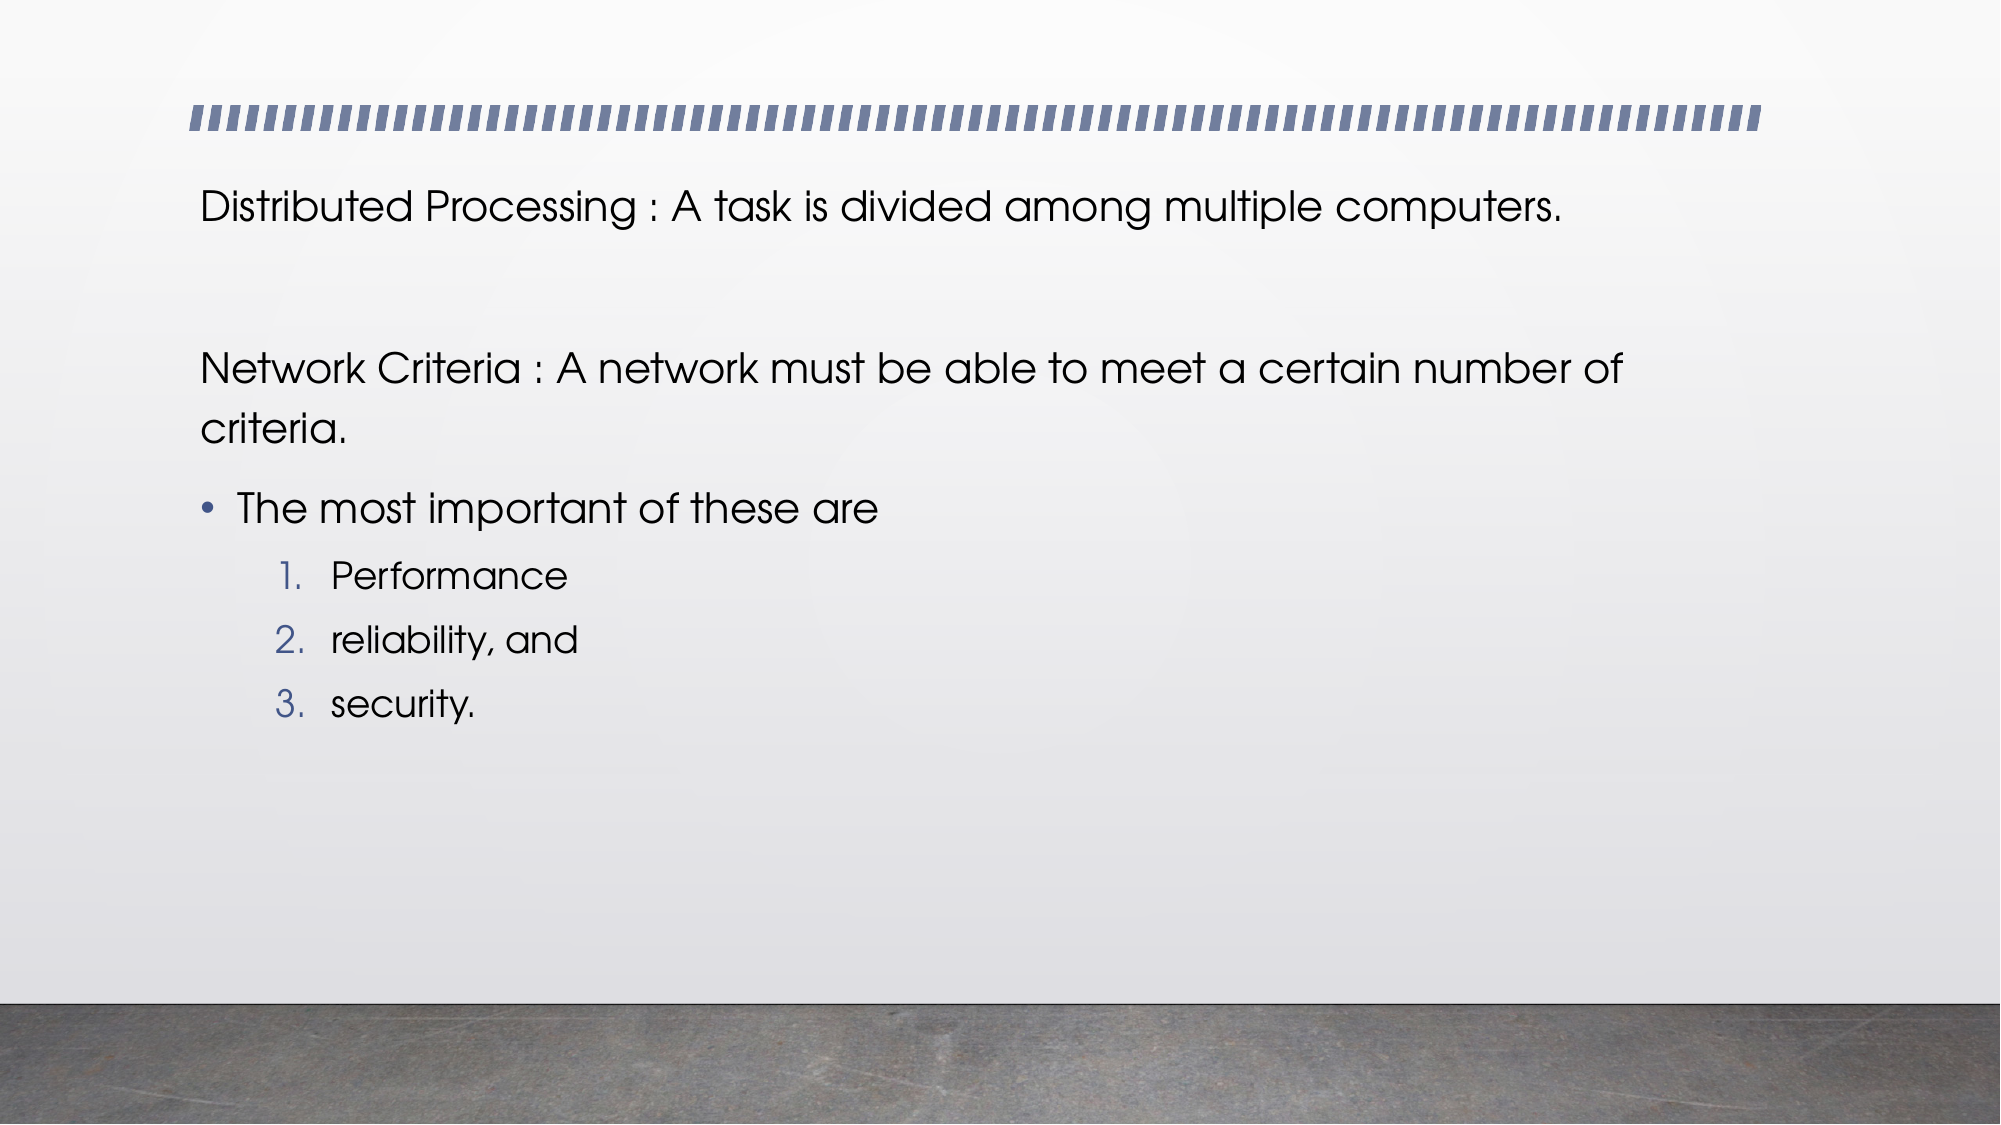

Distributed Processing : A task is divided among multiple computers.

Network Criteria : A network must be able to meet a certain number of criteria.
The most important of these are
Performance
reliability, and
security.